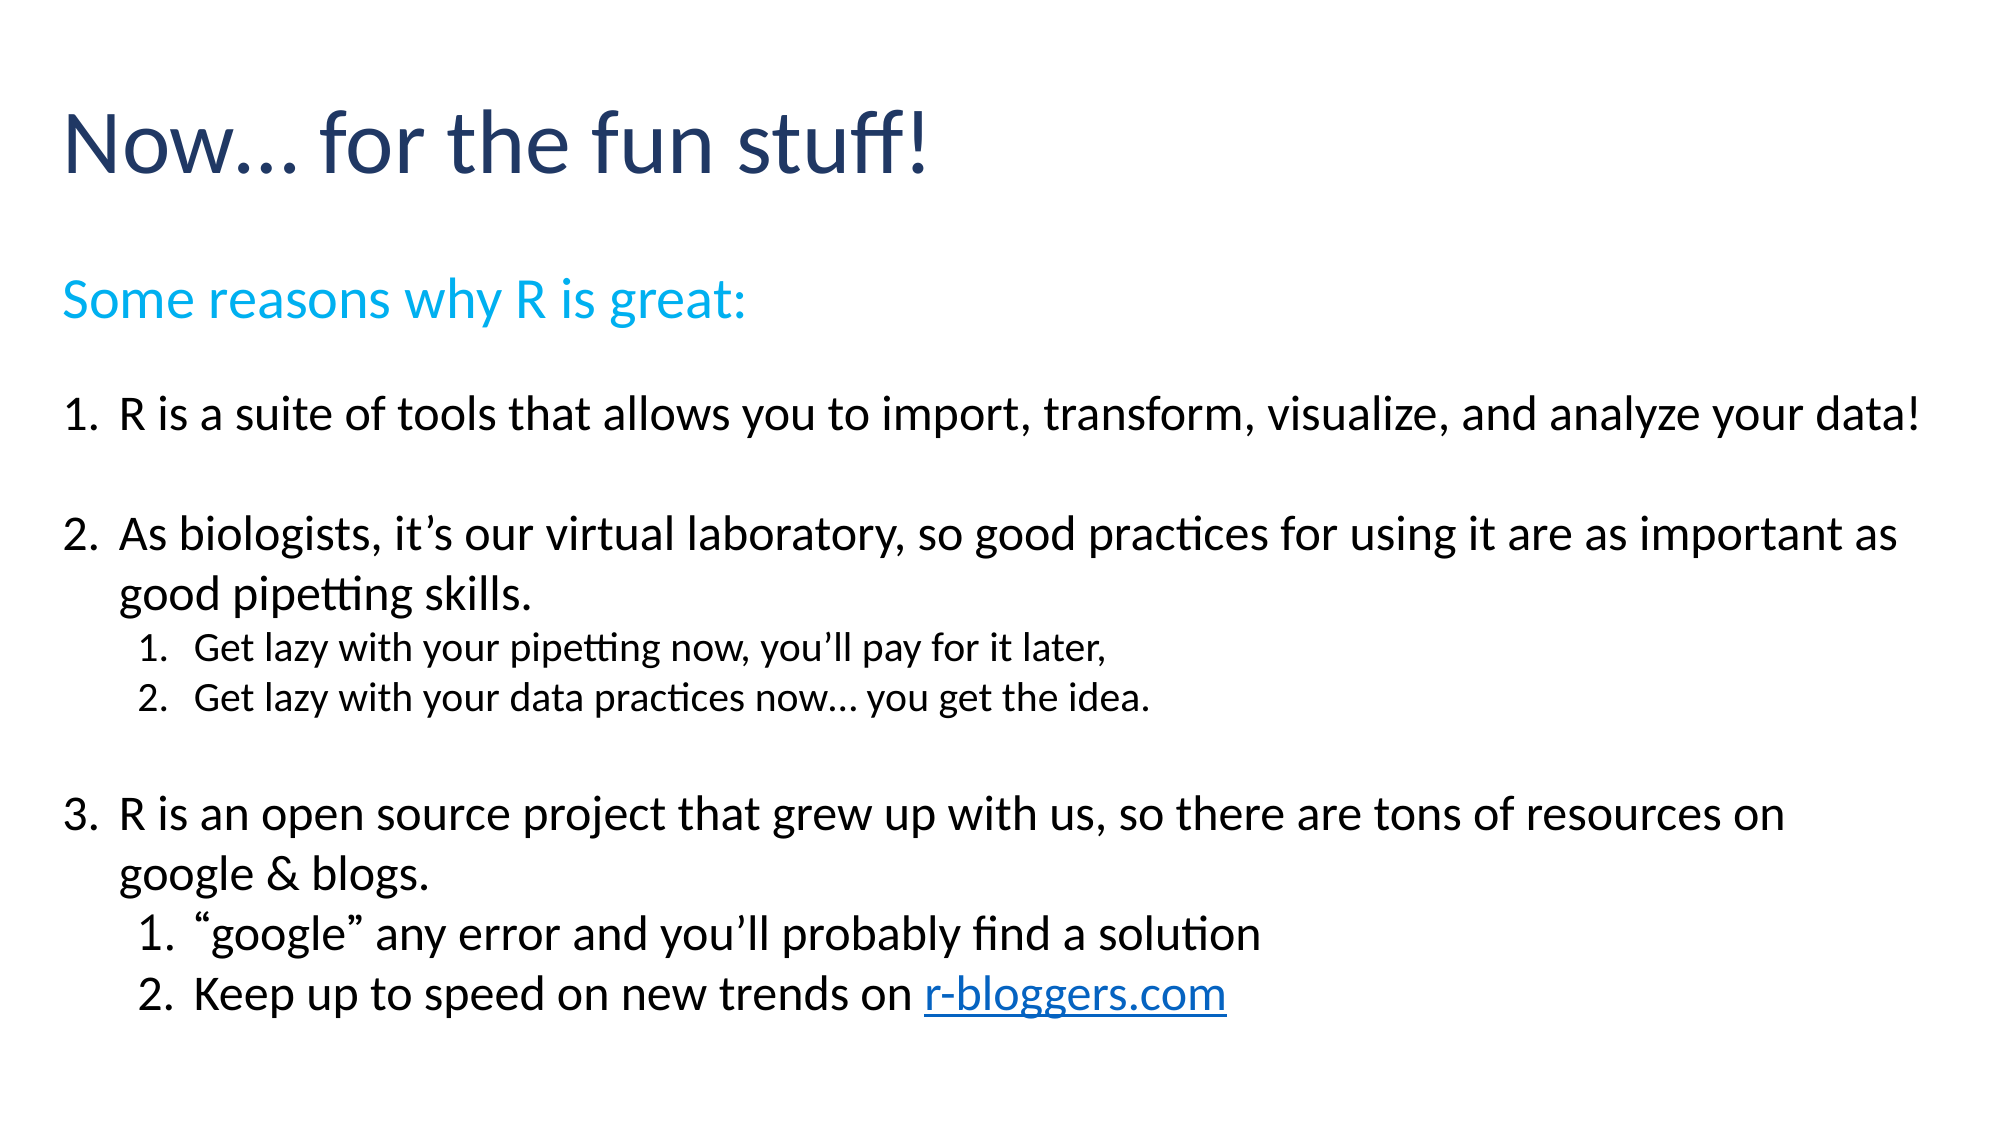

# Now… for the fun stuff!
Some reasons why R is great:

R is a suite of tools that allows you to import, transform, visualize, and analyze your data!

As biologists, it’s our virtual laboratory, so good practices for using it are as important as good pipetting skills.
Get lazy with your pipetting now, you’ll pay for it later,
Get lazy with your data practices now… you get the idea.

R is an open source project that grew up with us, so there are tons of resources on google & blogs.
“google” any error and you’ll probably find a solution
Keep up to speed on new trends on r-bloggers.com